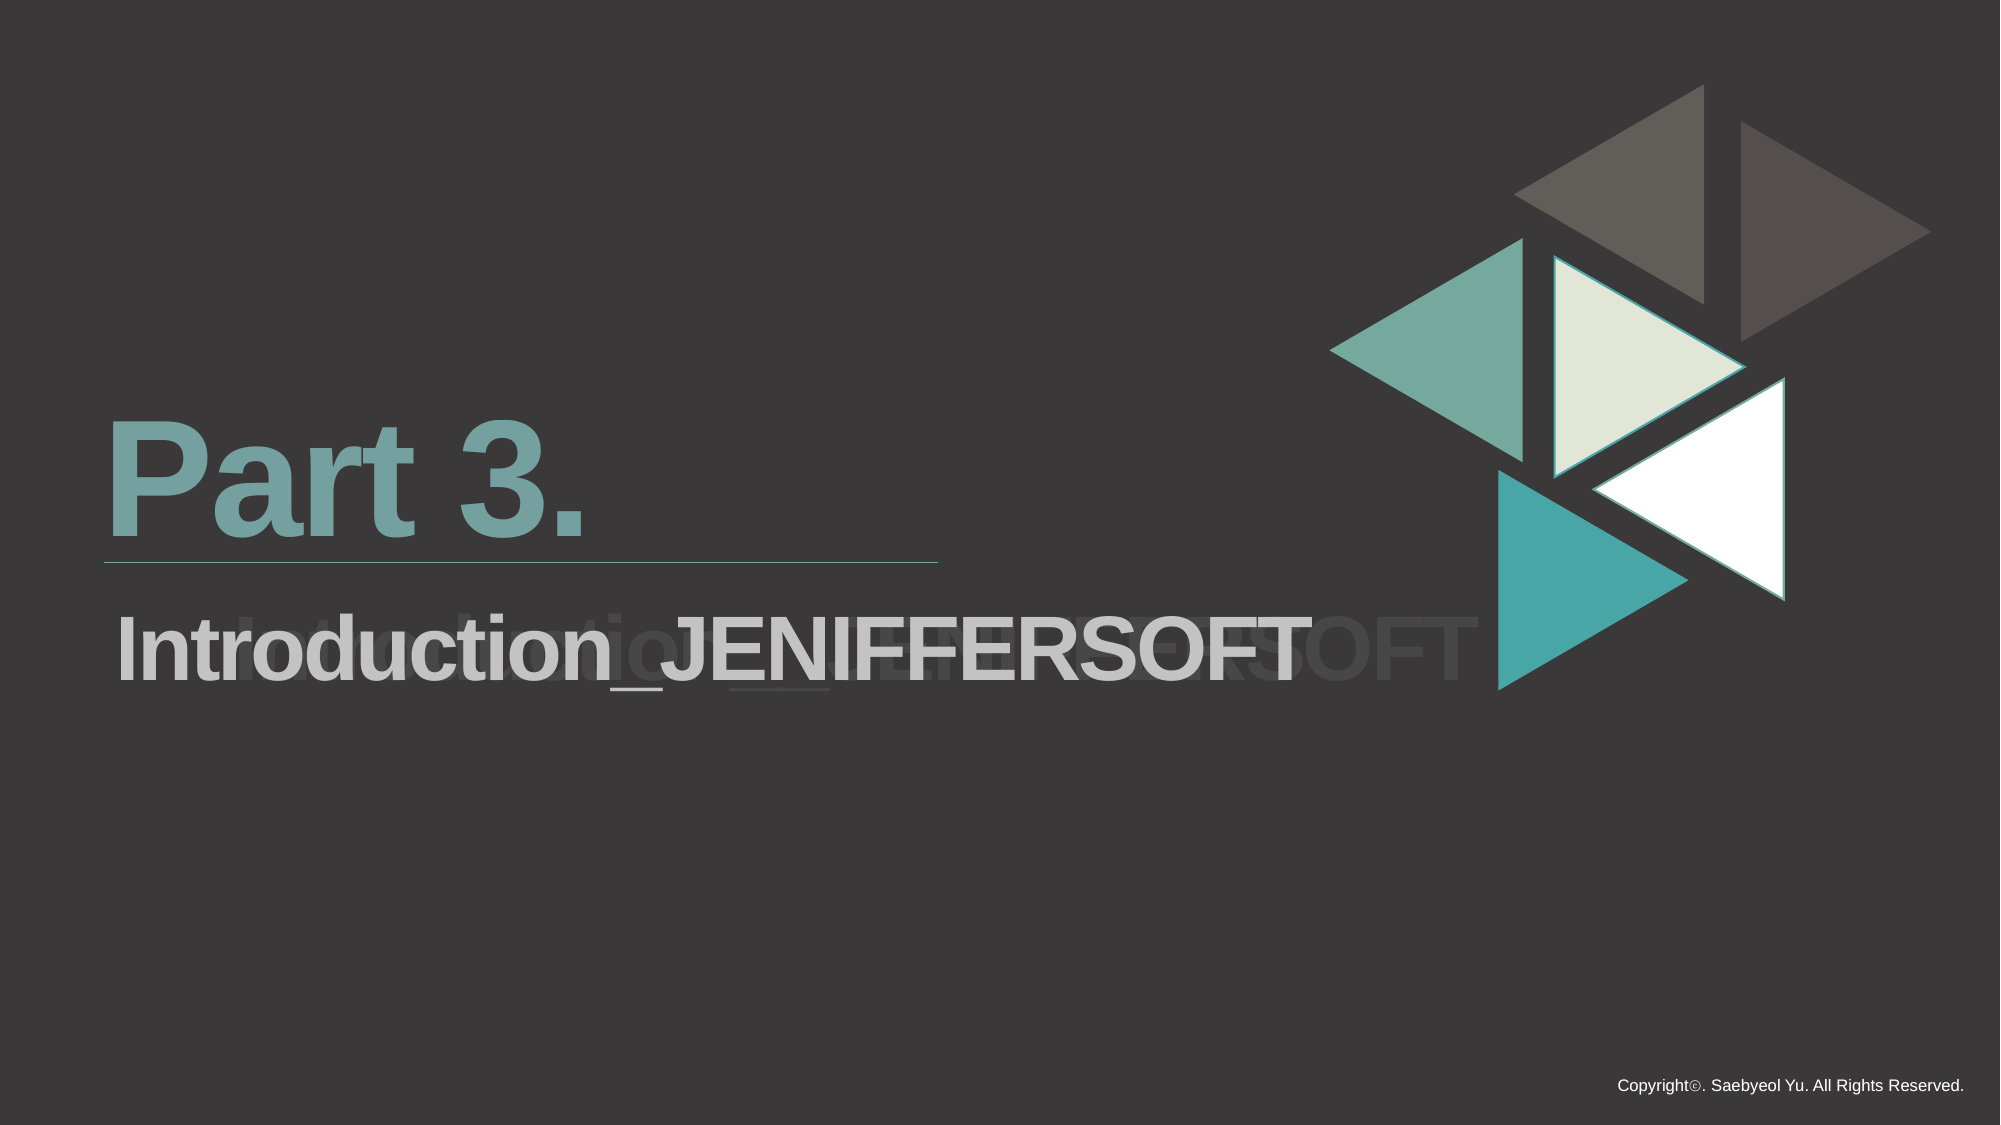

Part 3.
Introduction_JENIFFERSOFT
Introduction__JENIFFERSOFT
Copyrightⓒ. Saebyeol Yu. All Rights Reserved.